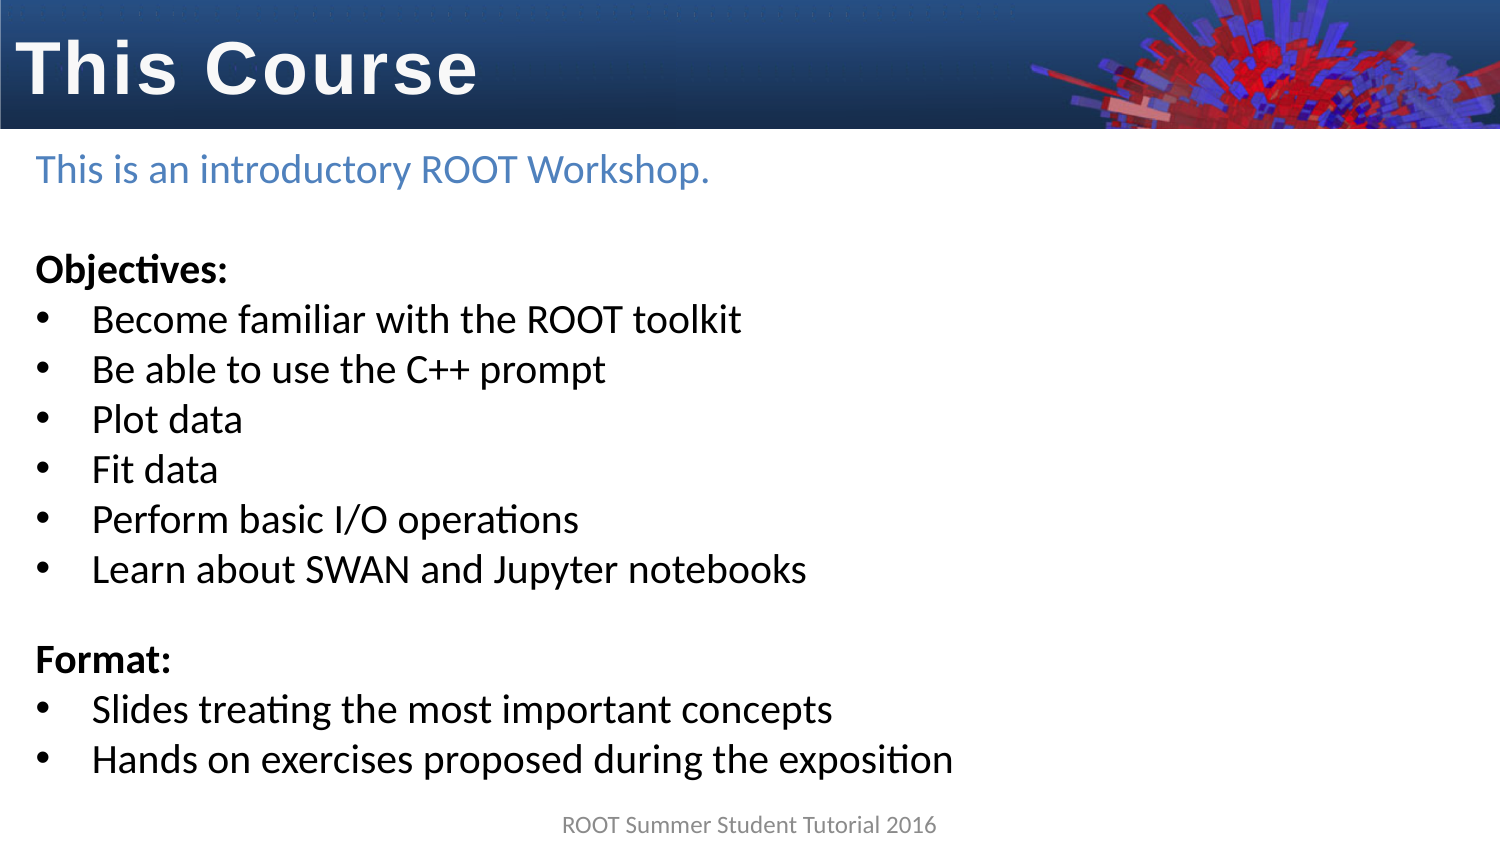

# This Course

This is an introductory ROOT Workshop.

Objectives:
Become familiar with the ROOT toolkit
Be able to use the C++ prompt
Plot data
Fit data
Perform basic I/O operations
Learn about SWAN and Jupyter notebooks

Format:
Slides treating the most important concepts
Hands on exercises proposed during the exposition
ROOT Summer Student Tutorial 2016